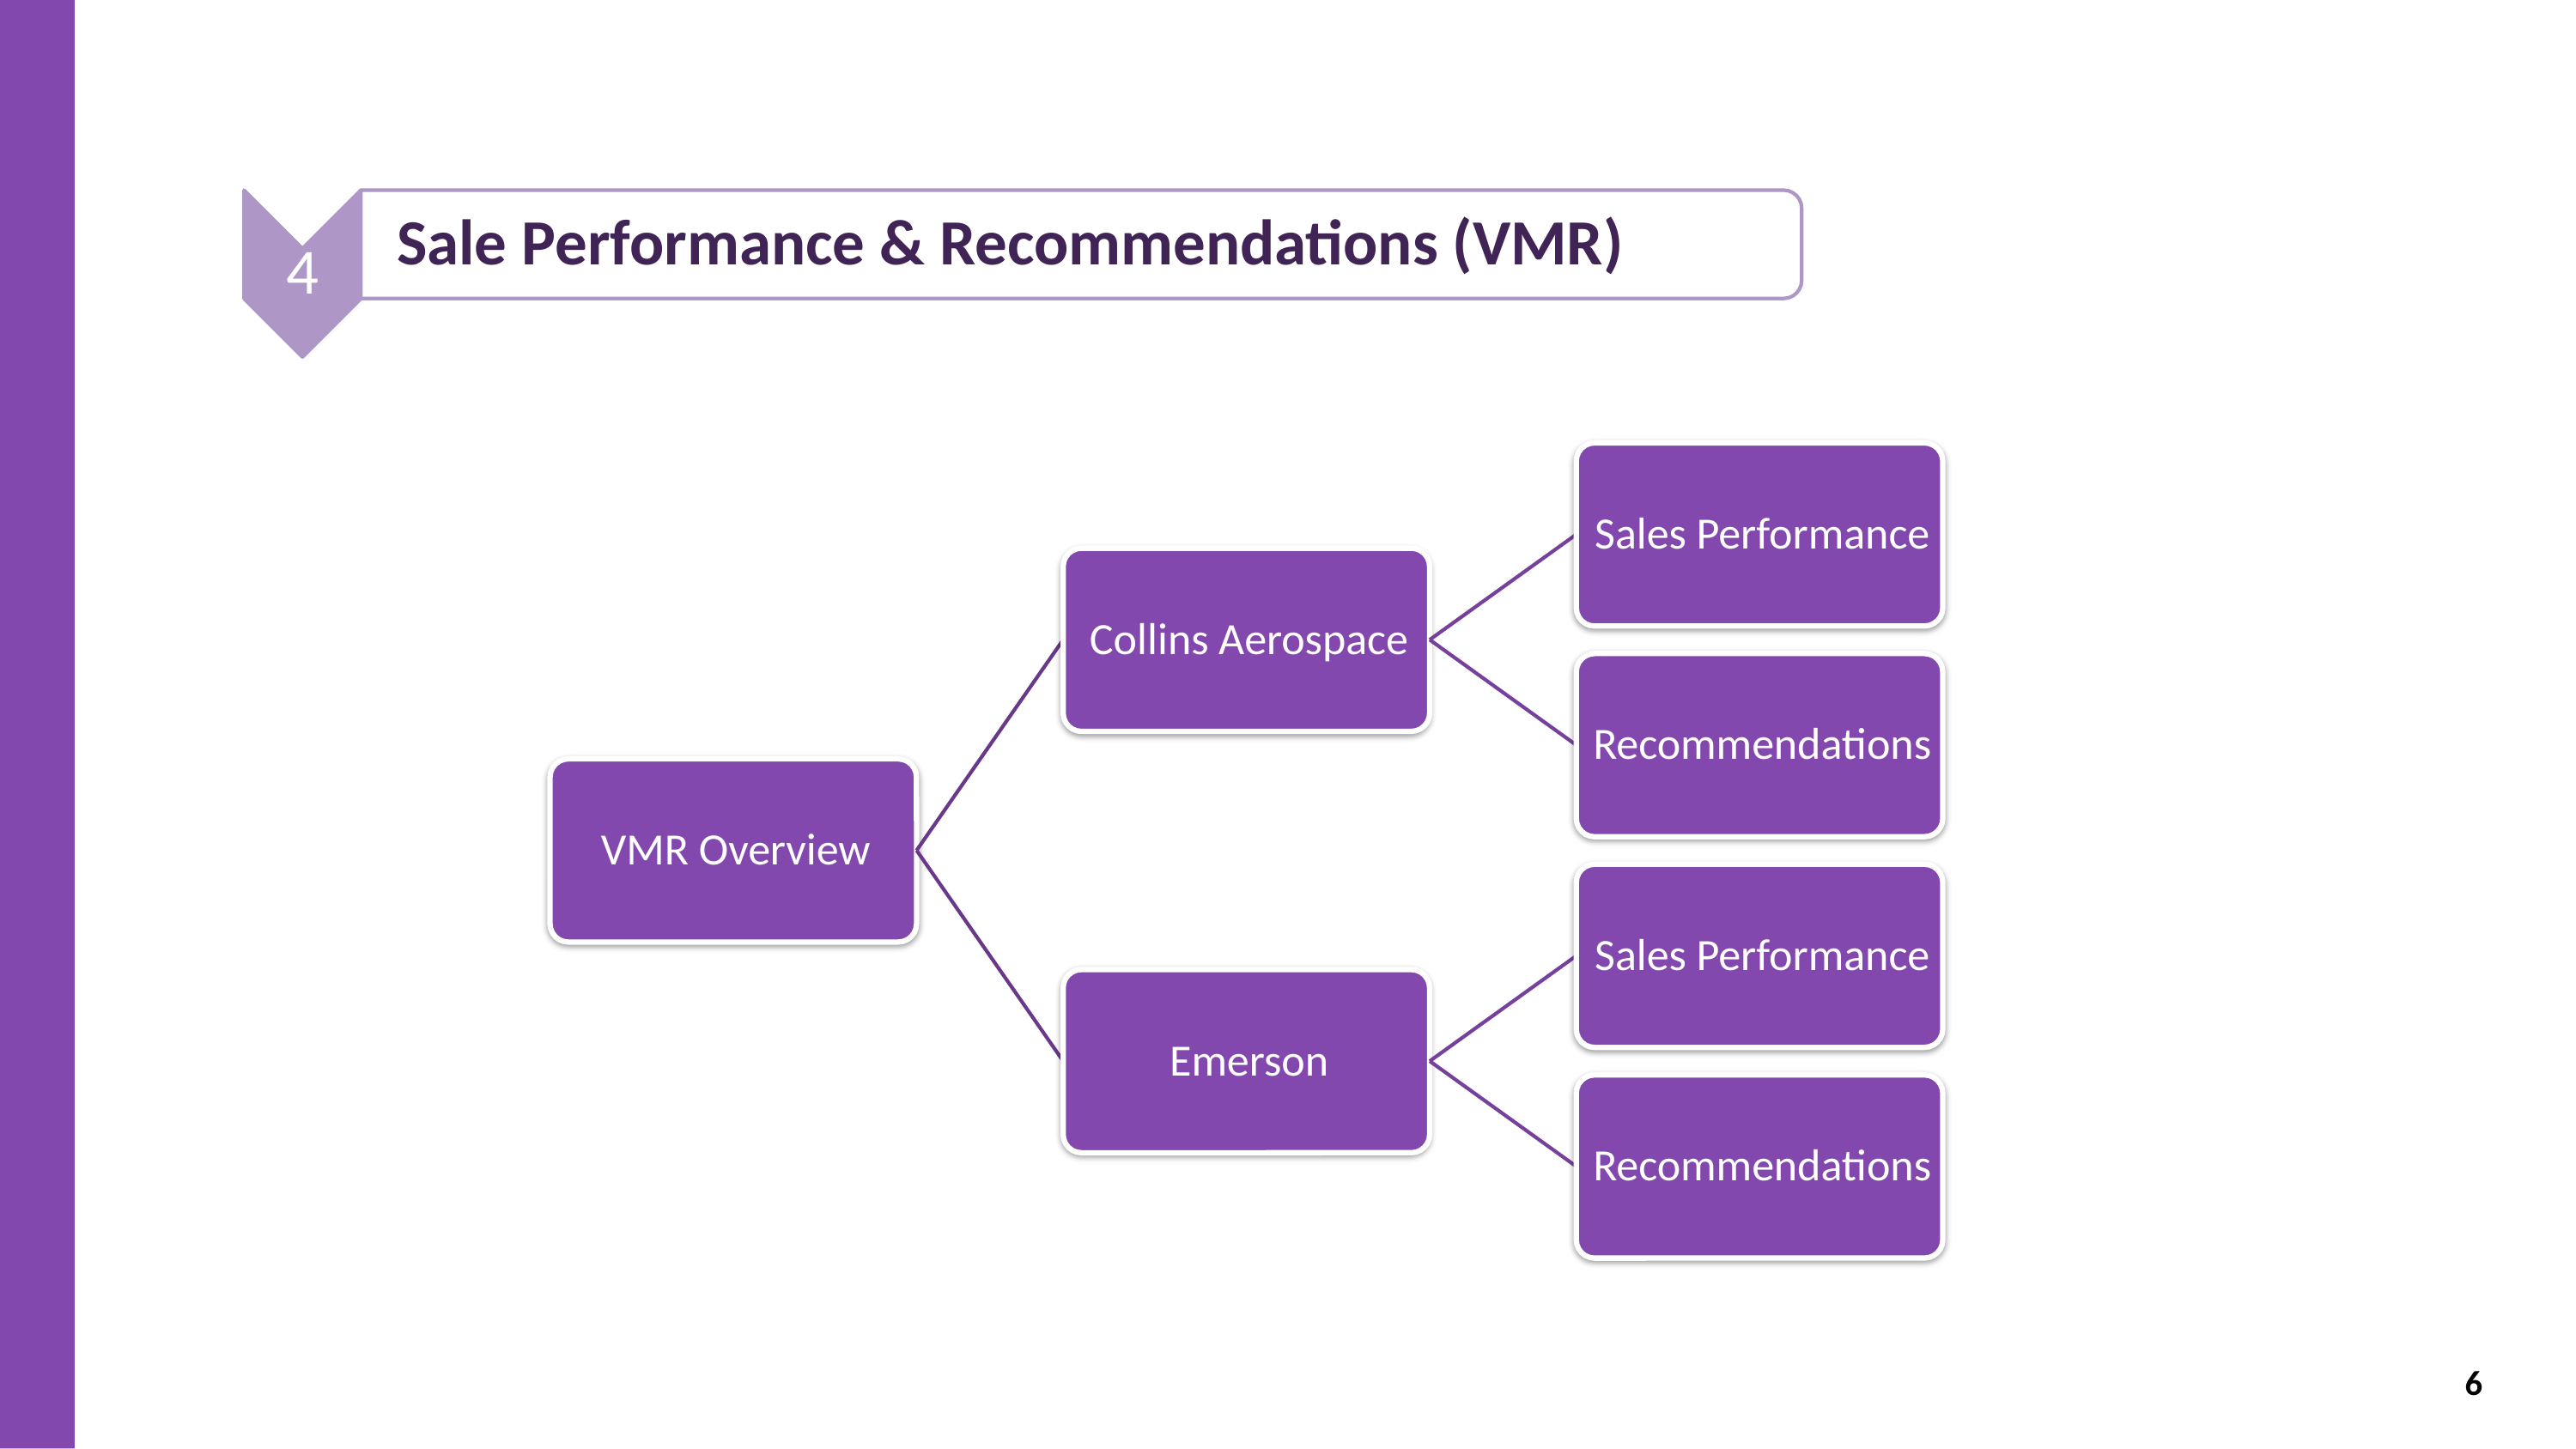

4

Sale Performance & Recommendations (VMR)

VMR Overview

Collins Aerospace

Sales Performance

Recommendations

Emerson

Sales Performance

Recommendations
6